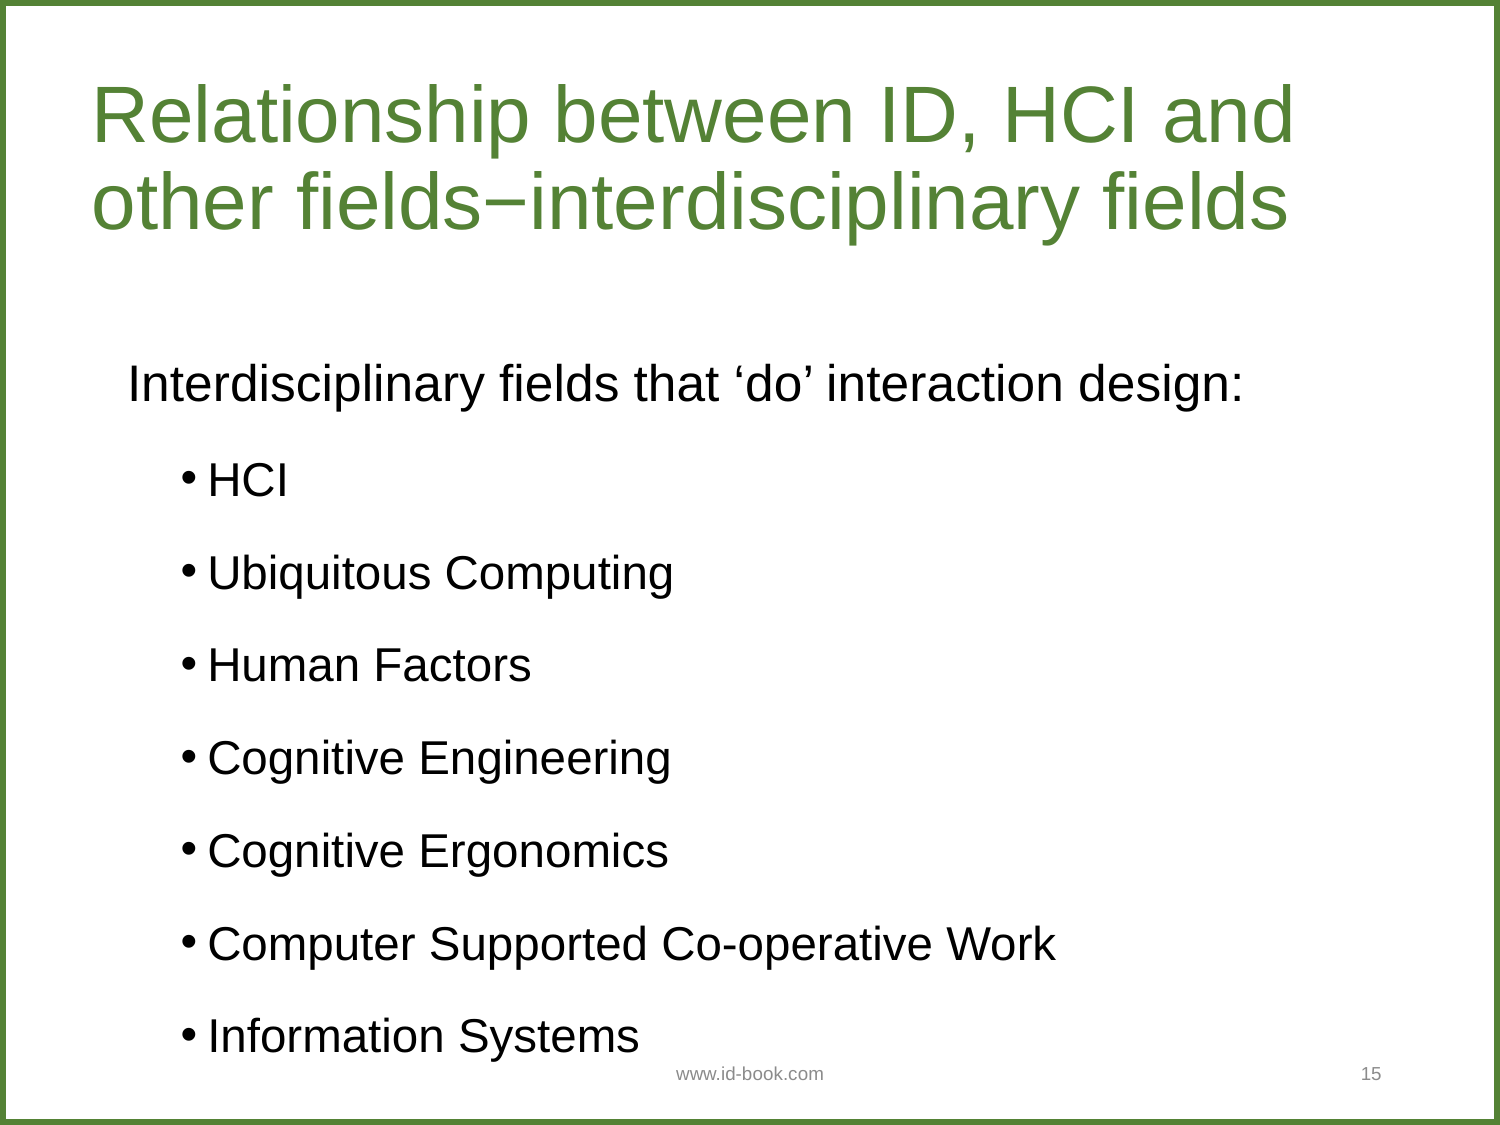

# Relationship between ID, HCI and other fields−interdisciplinary fields
Interdisciplinary fields that ‘do’ interaction design:
HCI
Ubiquitous Computing
Human Factors
Cognitive Engineering
Cognitive Ergonomics
Computer Supported Co-operative Work
Information Systems

www.id-book.com
15